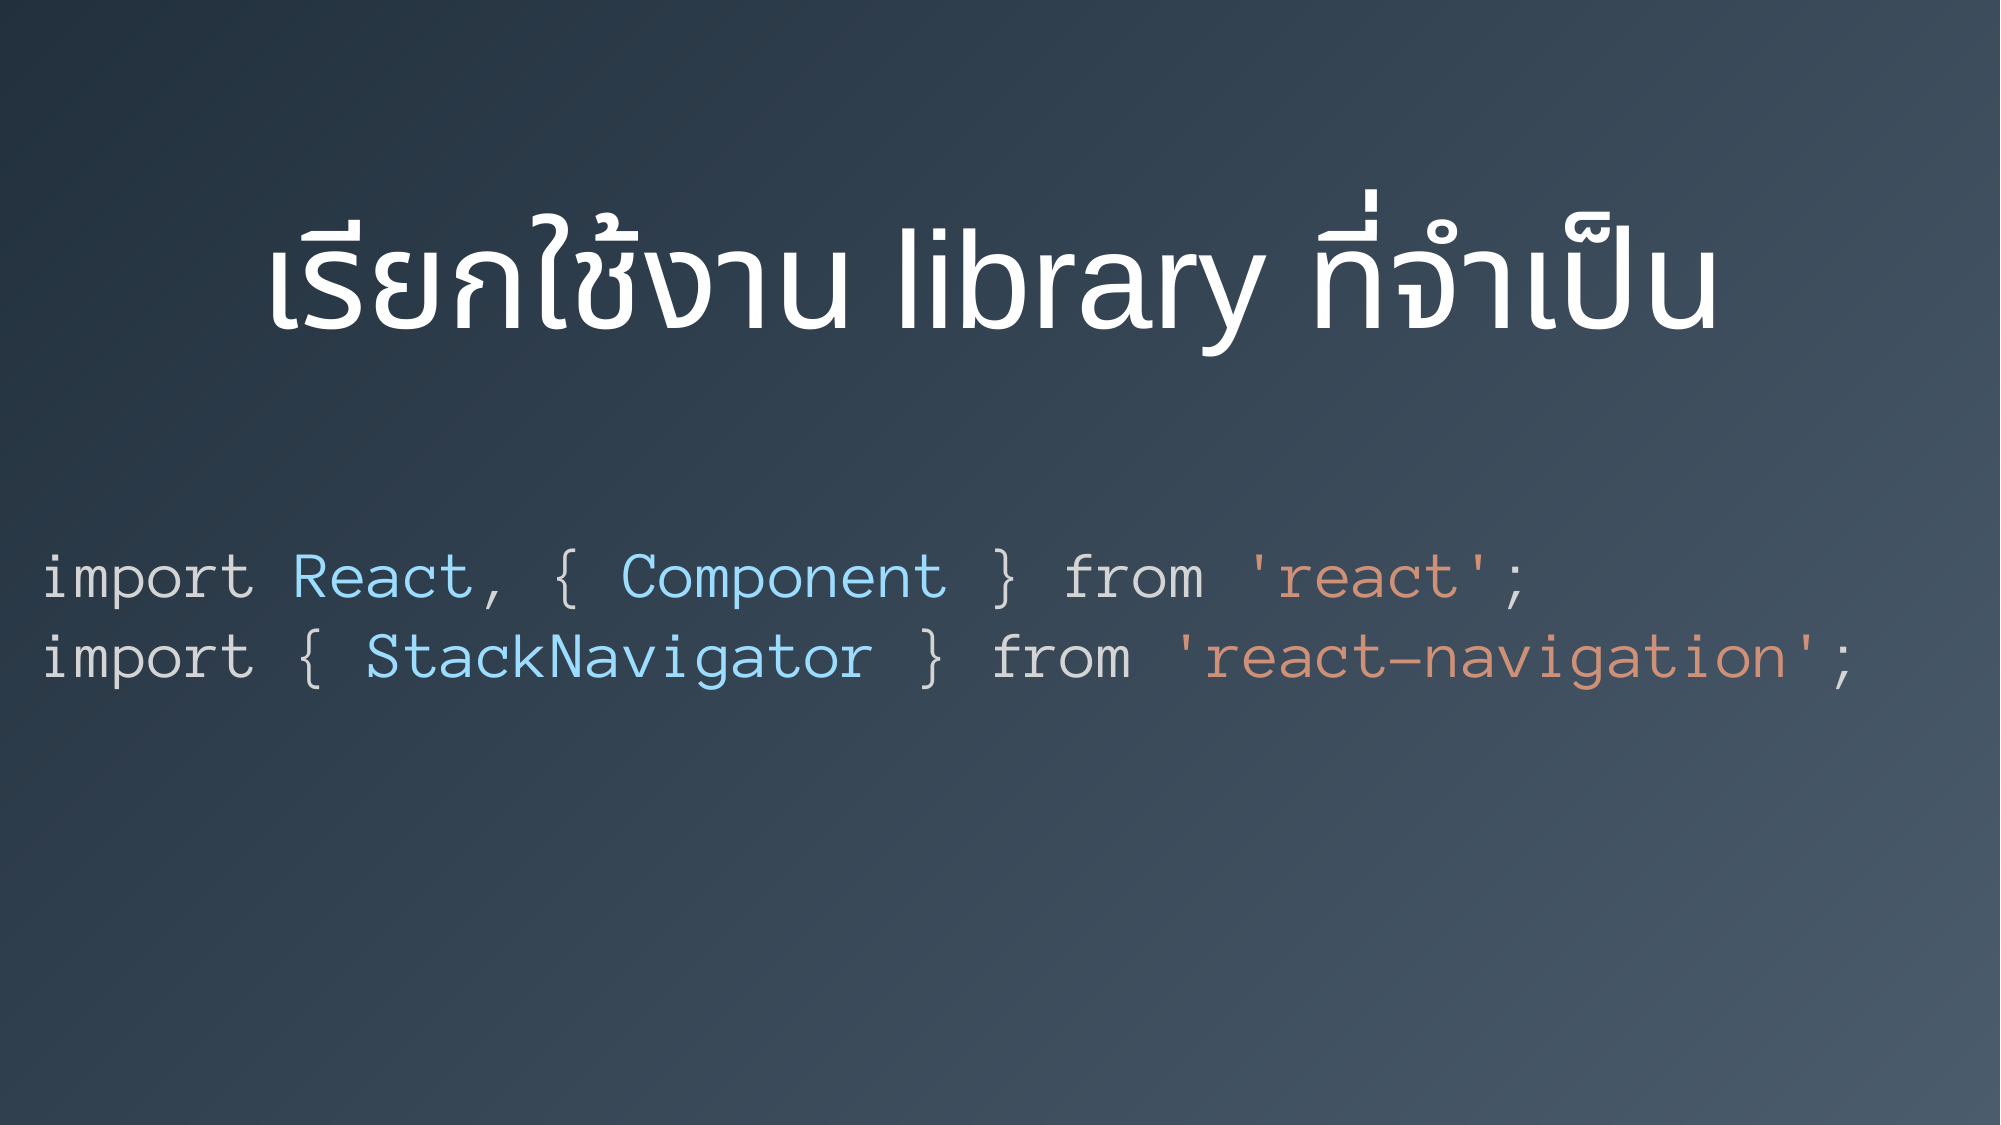

เรียกใช้งาน library ที่จำเป็น
import React, { Component } from 'react';
import { StackNavigator } from 'react-navigation';